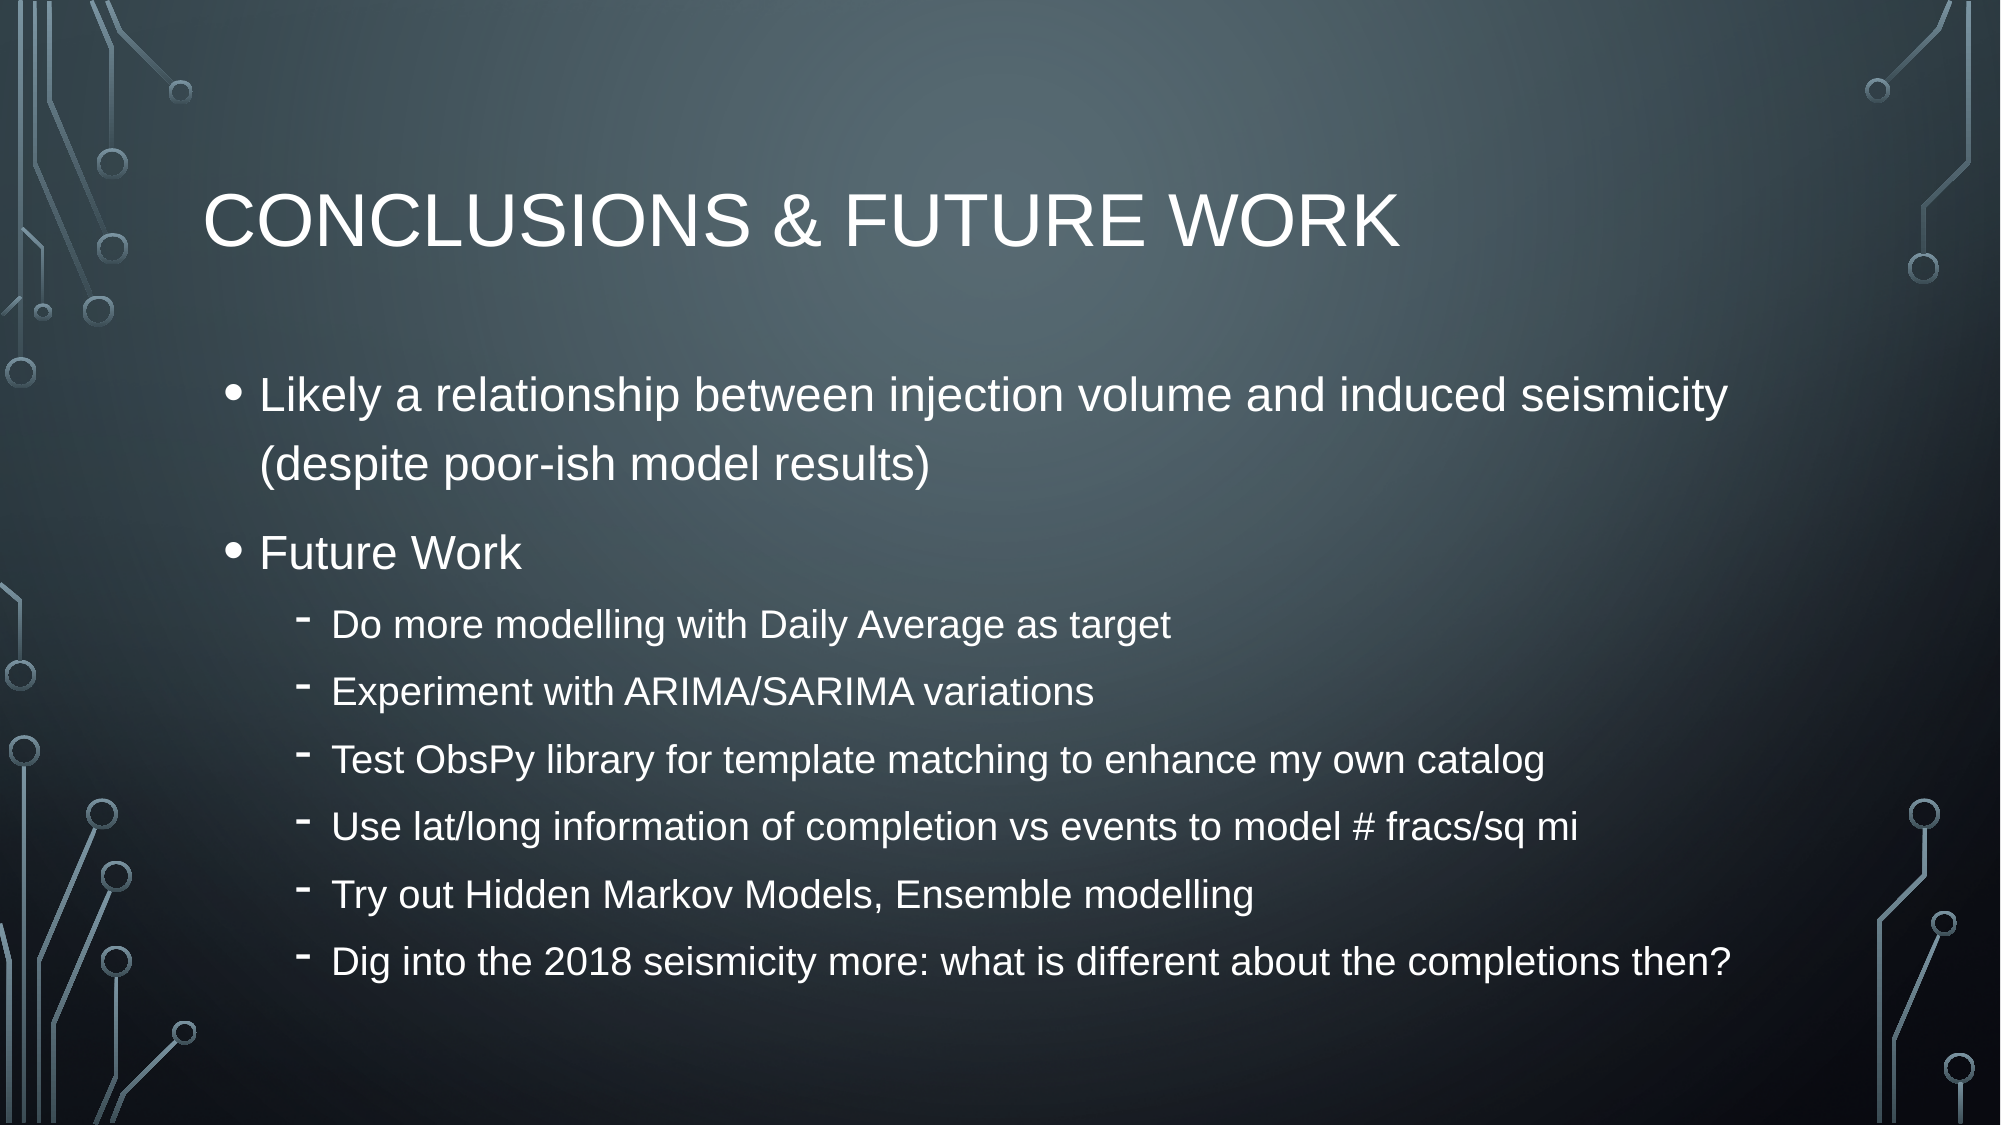

# Conclusions & future work
Likely a relationship between injection volume and induced seismicity (despite poor-ish model results)
Future Work
Do more modelling with Daily Average as target
Experiment with ARIMA/SARIMA variations
Test ObsPy library for template matching to enhance my own catalog
Use lat/long information of completion vs events to model # fracs/sq mi
Try out Hidden Markov Models, Ensemble modelling
Dig into the 2018 seismicity more: what is different about the completions then?